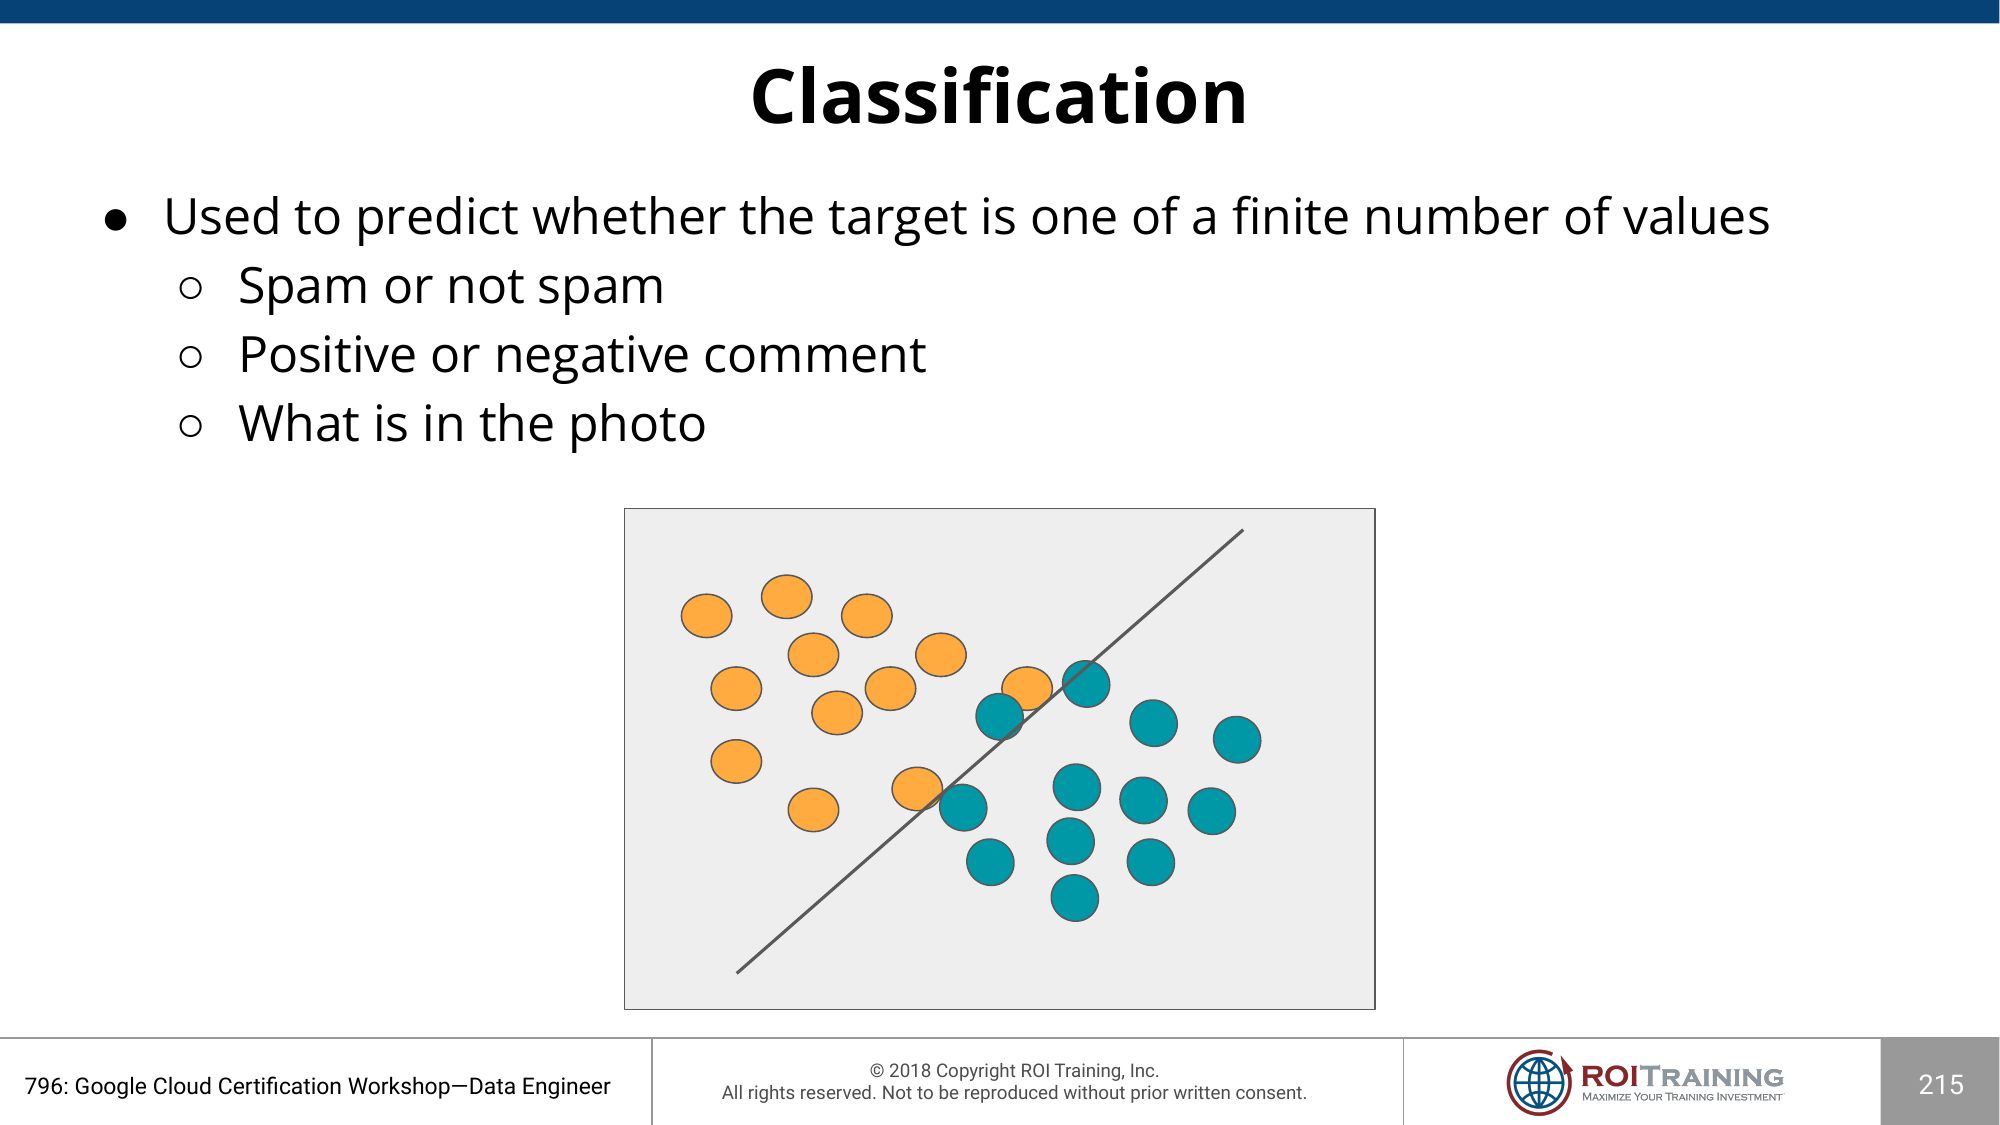

# Classification
Used to predict whether the target is one of a finite number of values
Spam or not spam
Positive or negative comment
What is in the photo